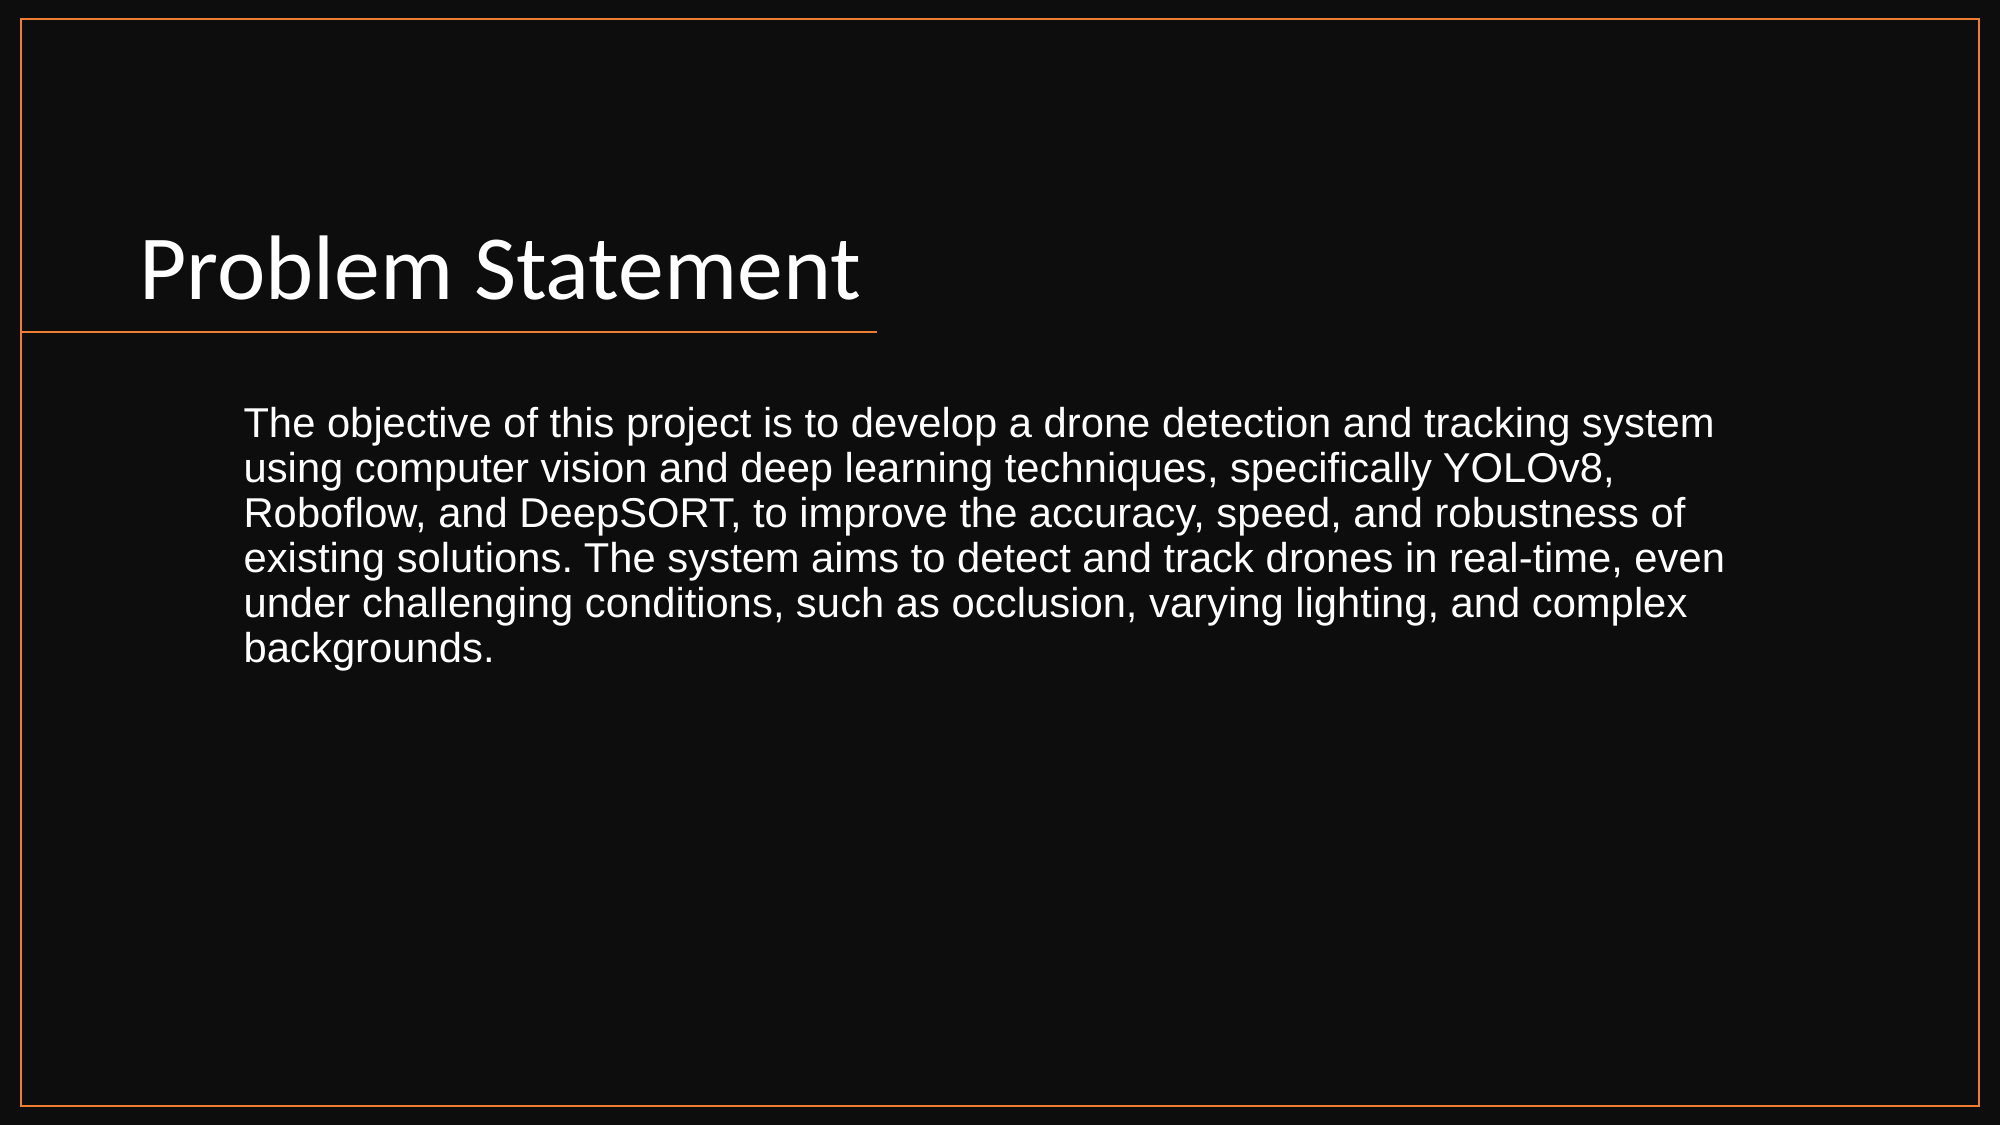

# Problem Statement
The objective of this project is to develop a drone detection and tracking system using computer vision and deep learning techniques, specifically YOLOv8, Roboflow, and DeepSORT, to improve the accuracy, speed, and robustness of existing solutions. The system aims to detect and track drones in real-time, even under challenging conditions, such as occlusion, varying lighting, and complex backgrounds.